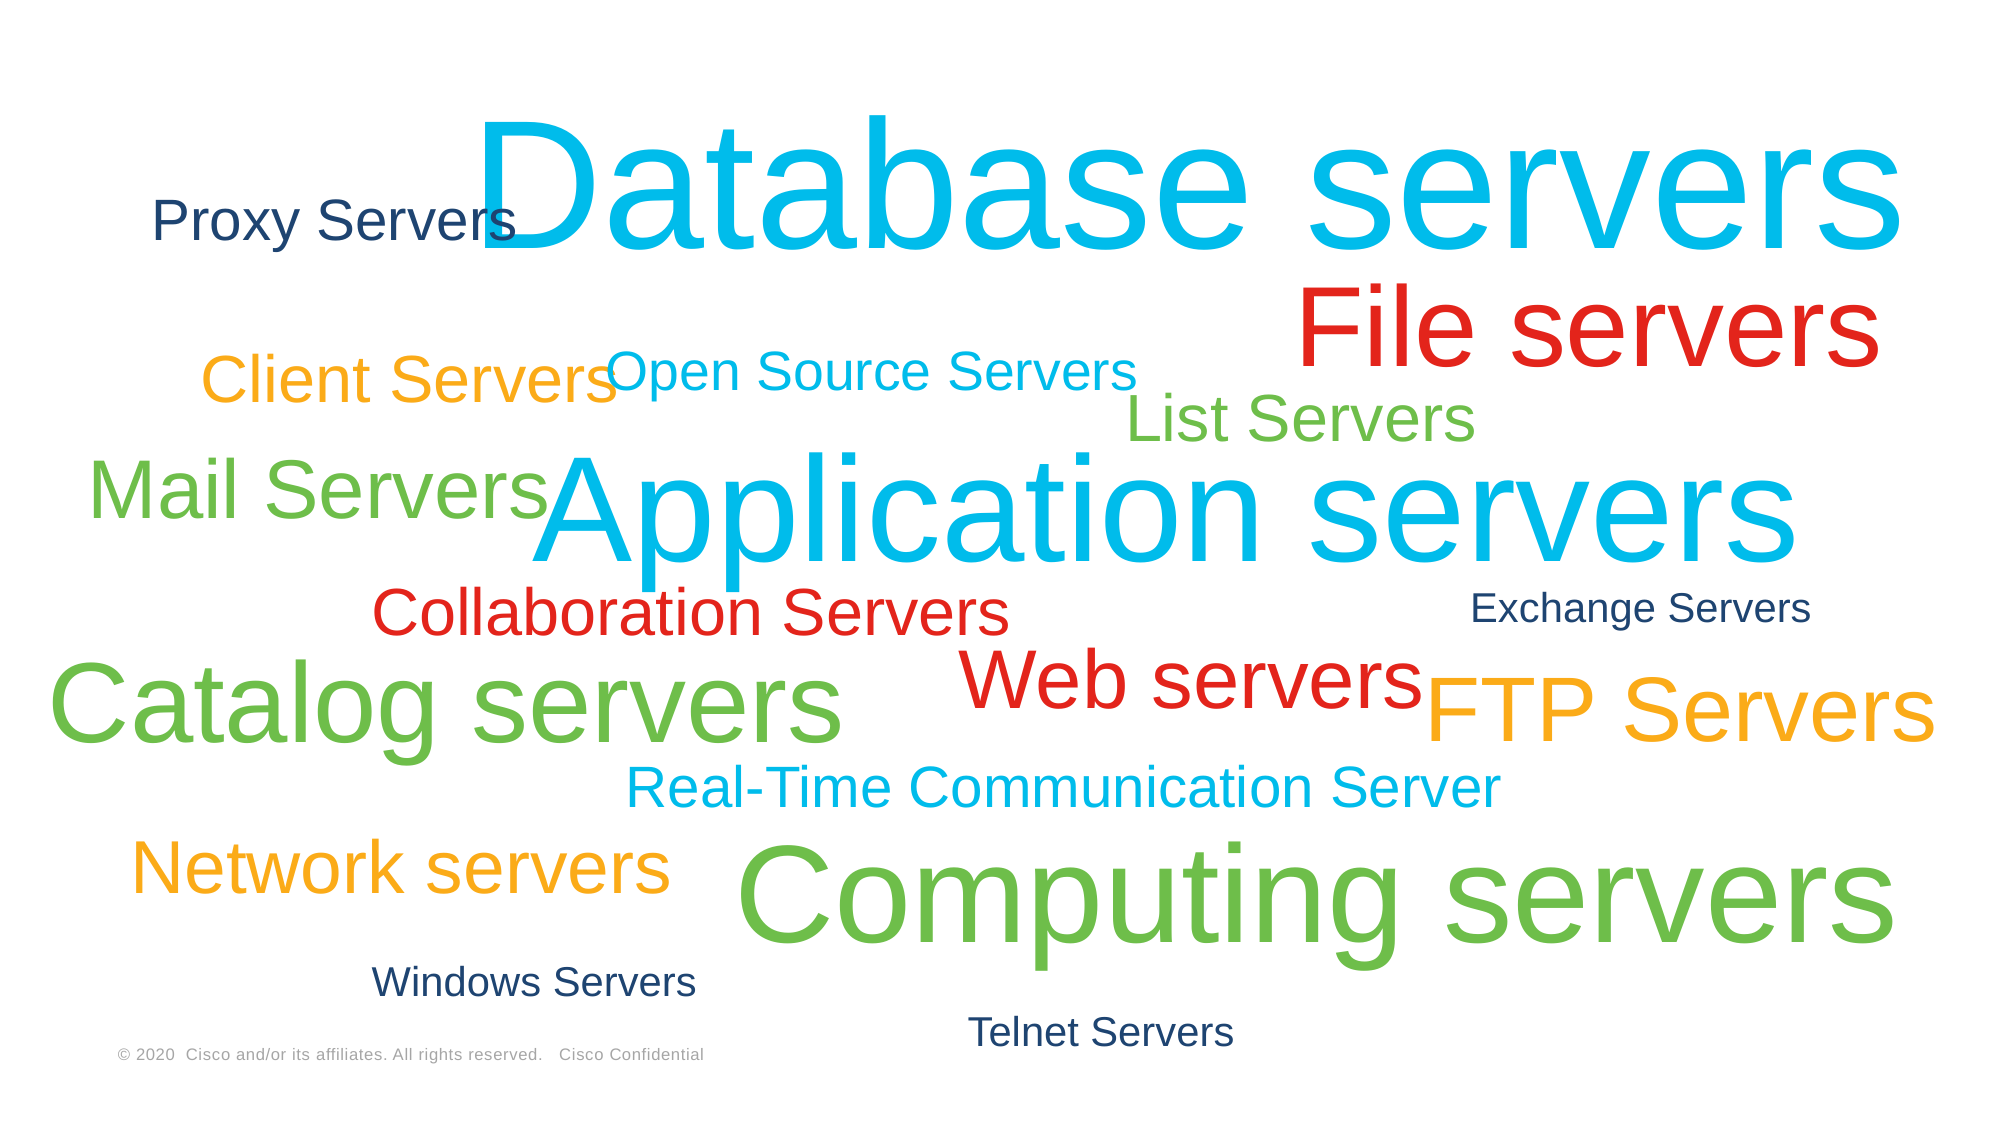

Database servers
 Proxy Servers
File servers
Open Source Servers
Client Servers
List Servers
Application servers
Mail Servers
Collaboration Servers
Exchange Servers
Web servers
Catalog servers
FTP Servers
Real-Time Communication Server
Computing servers
Network servers
Windows Servers
Telnet Servers